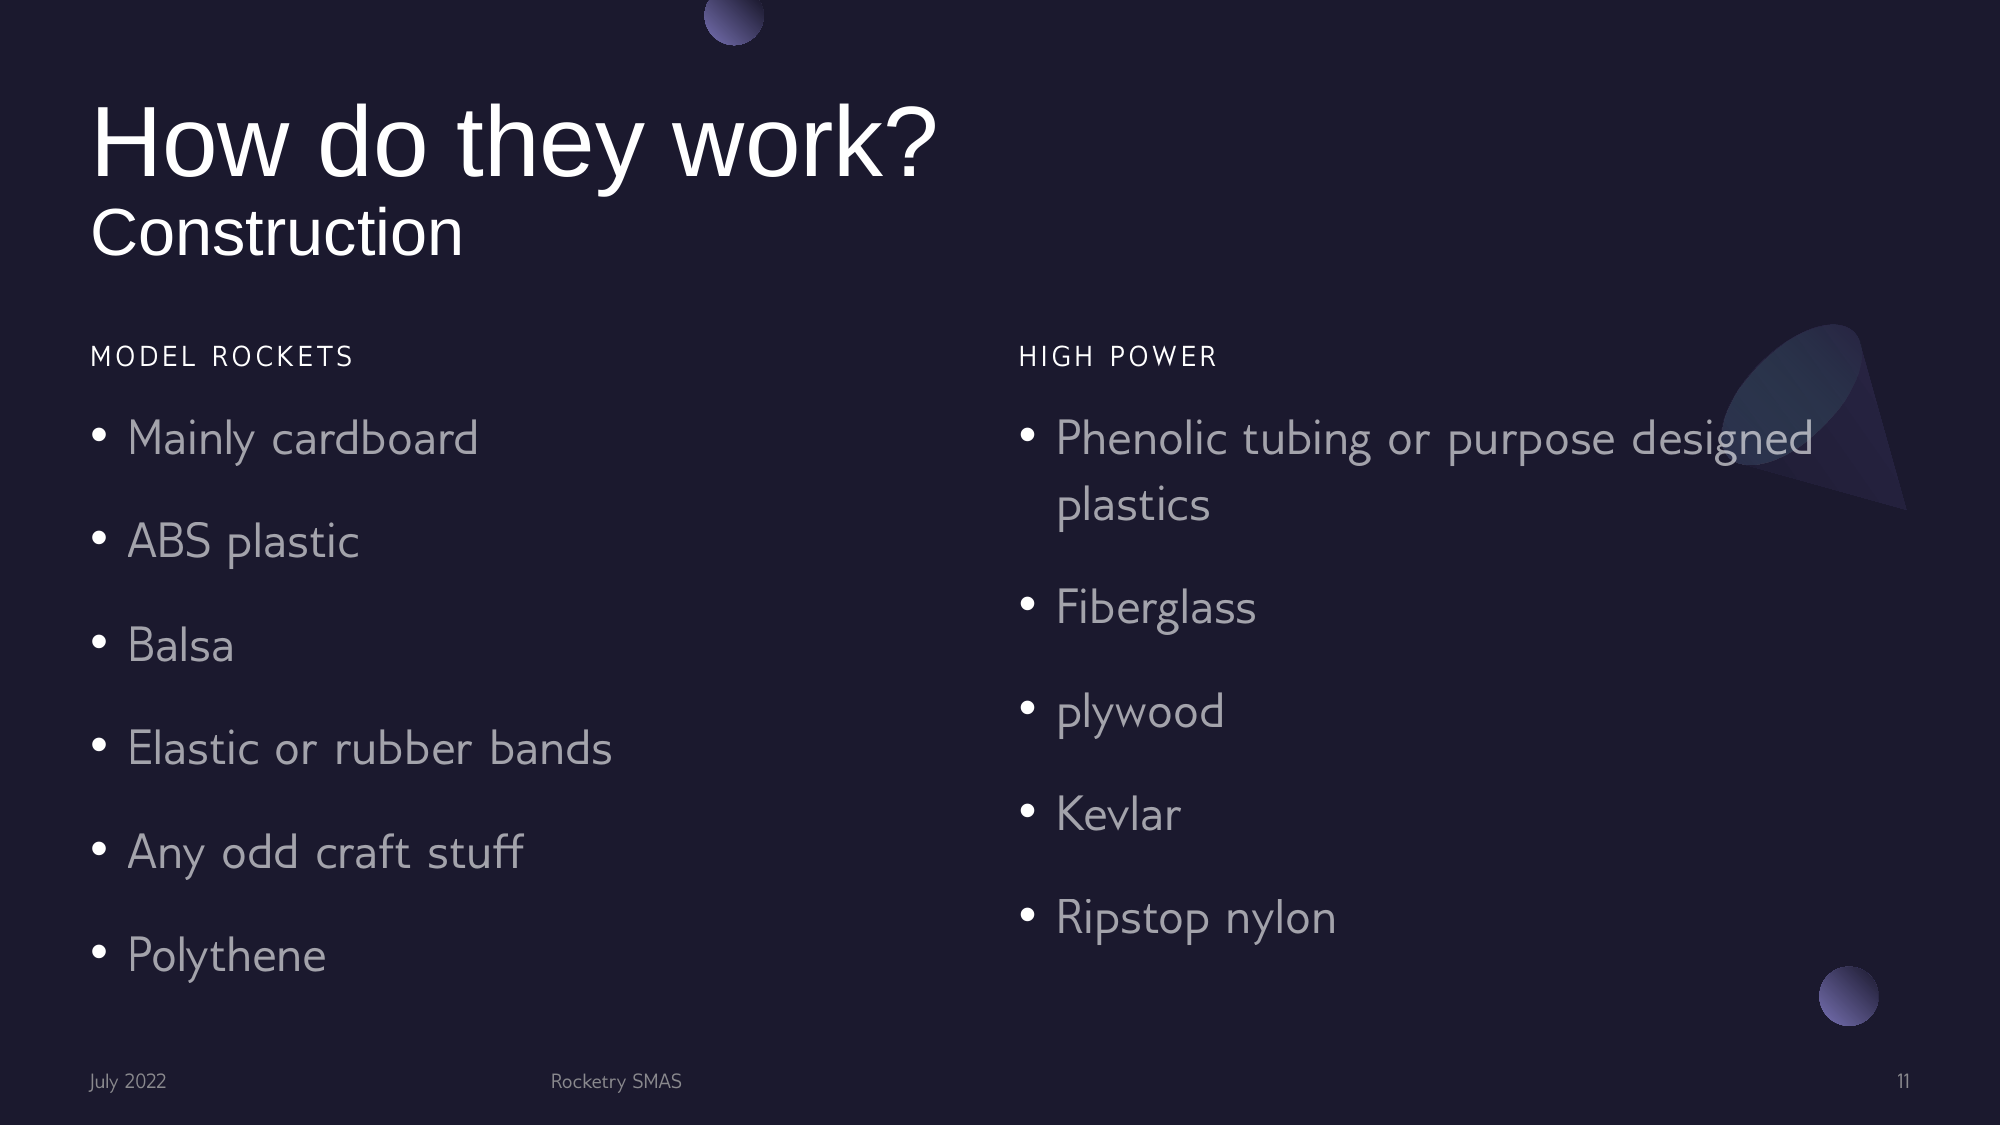

# How do they work? Construction
Model rockets
High power

Mainly cardboard
ABS plastic
Balsa
Elastic or rubber bands
Any odd craft stuff
Polythene
Phenolic tubing or purpose designed plastics
Fiberglass
plywood
Kevlar
Ripstop nylon

July 2022
Rocketry SMAS
11